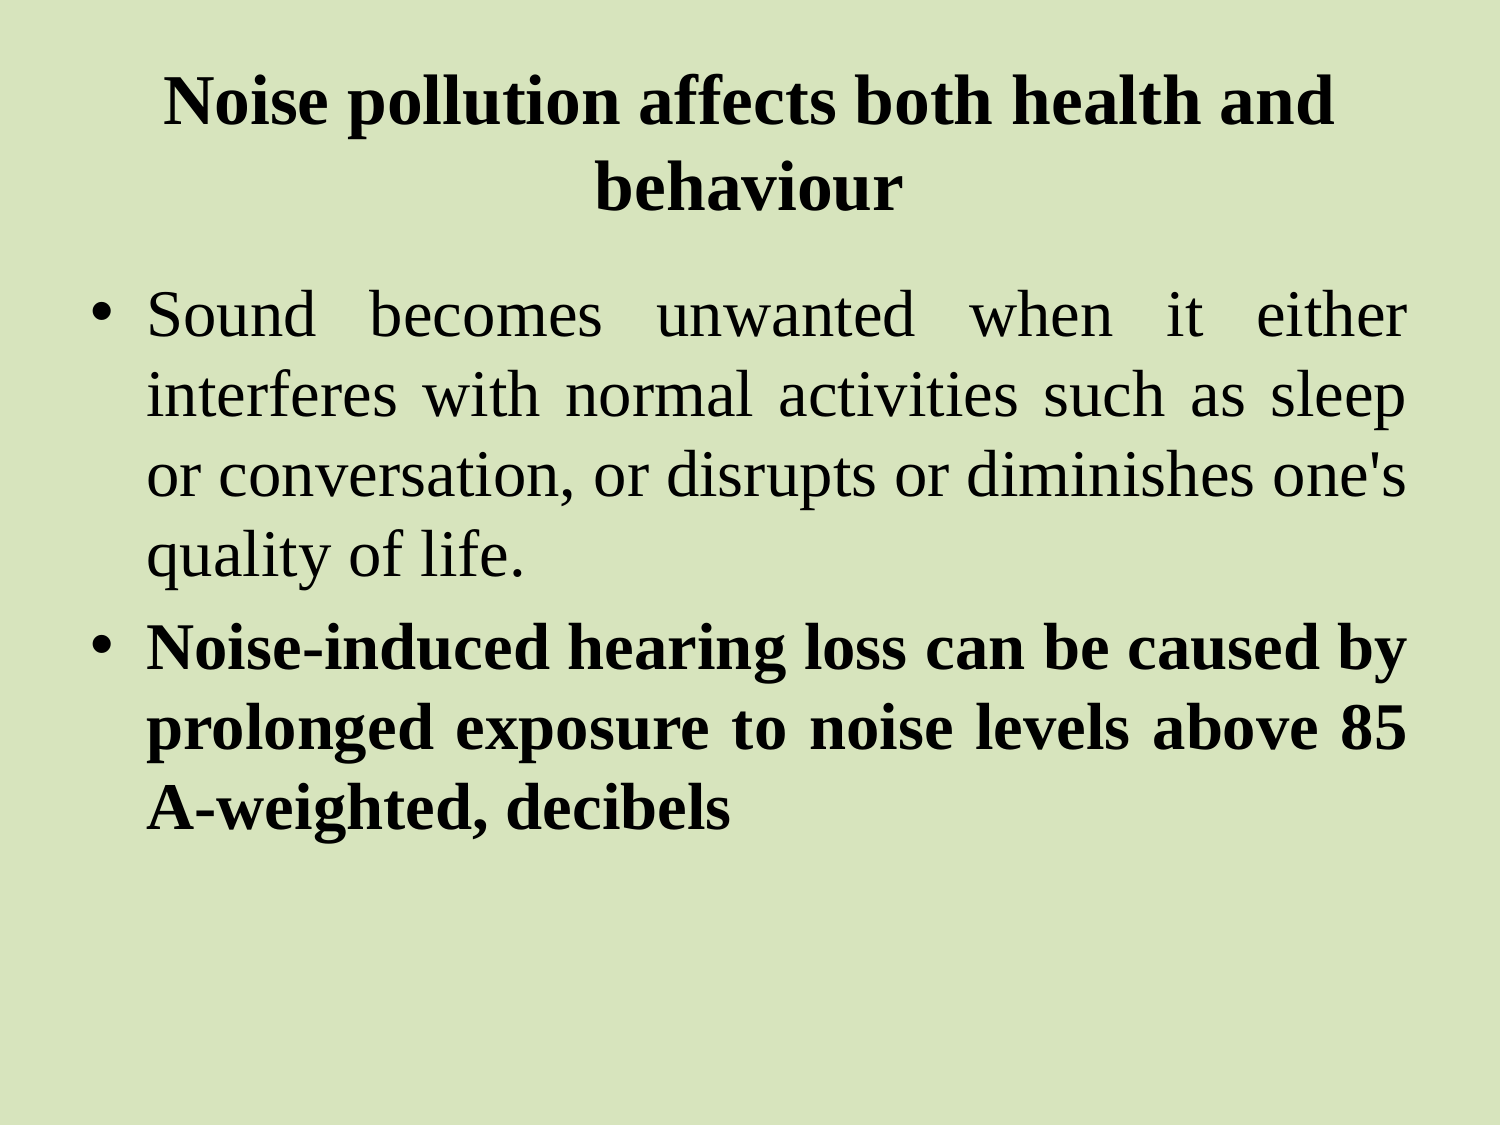

# Noise pollution affects both health and behaviour
Sound becomes unwanted when it either interferes with normal activities such as sleep or conversation, or disrupts or diminishes one's quality of life.
Noise-induced hearing loss can be caused by prolonged exposure to noise levels above 85 A-weighted, decibels